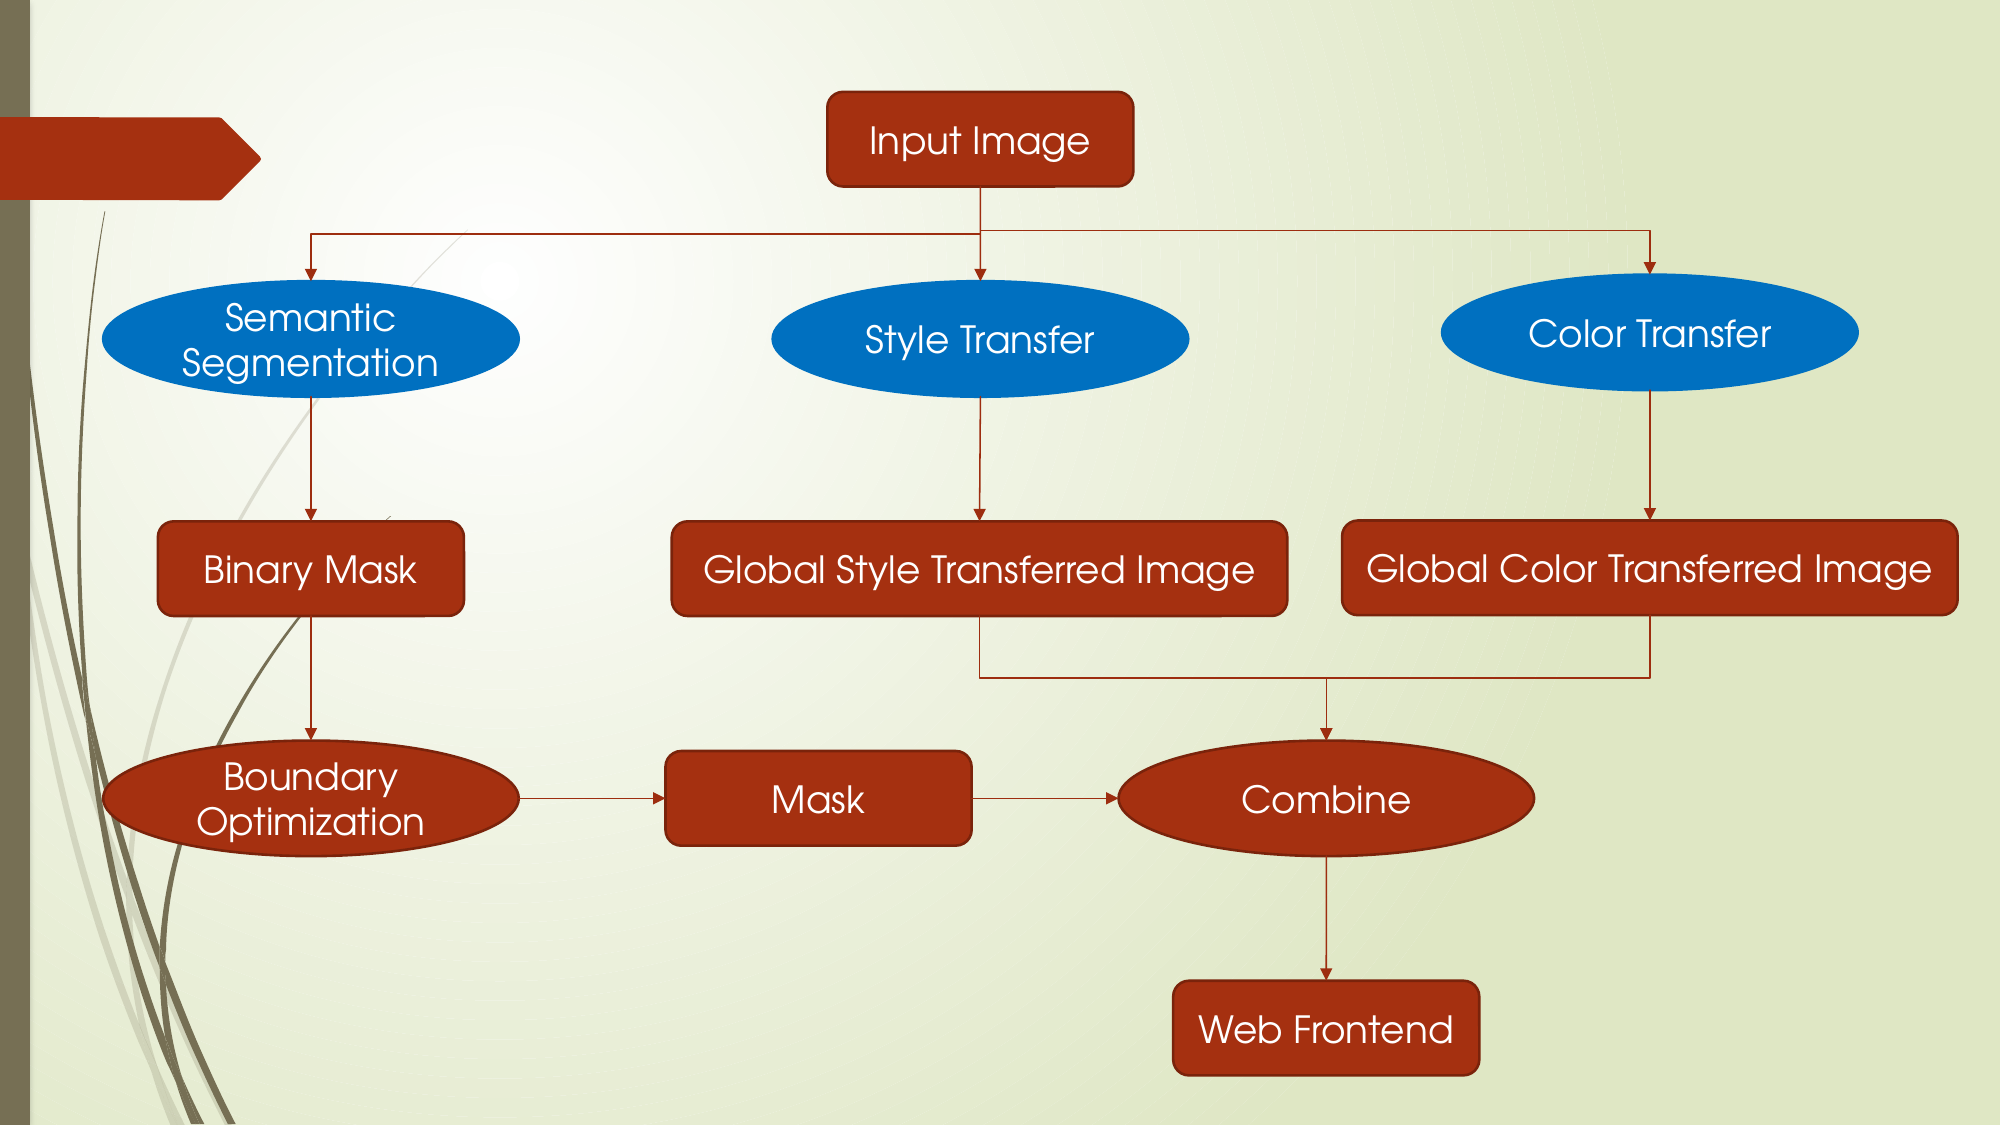

Input Image
Color Transfer
Semantic Segmentation
Style Transfer
Global Color Transferred Image
Binary Mask
Global Style Transferred Image
Combine
Boundary Optimization
Mask
Web Frontend